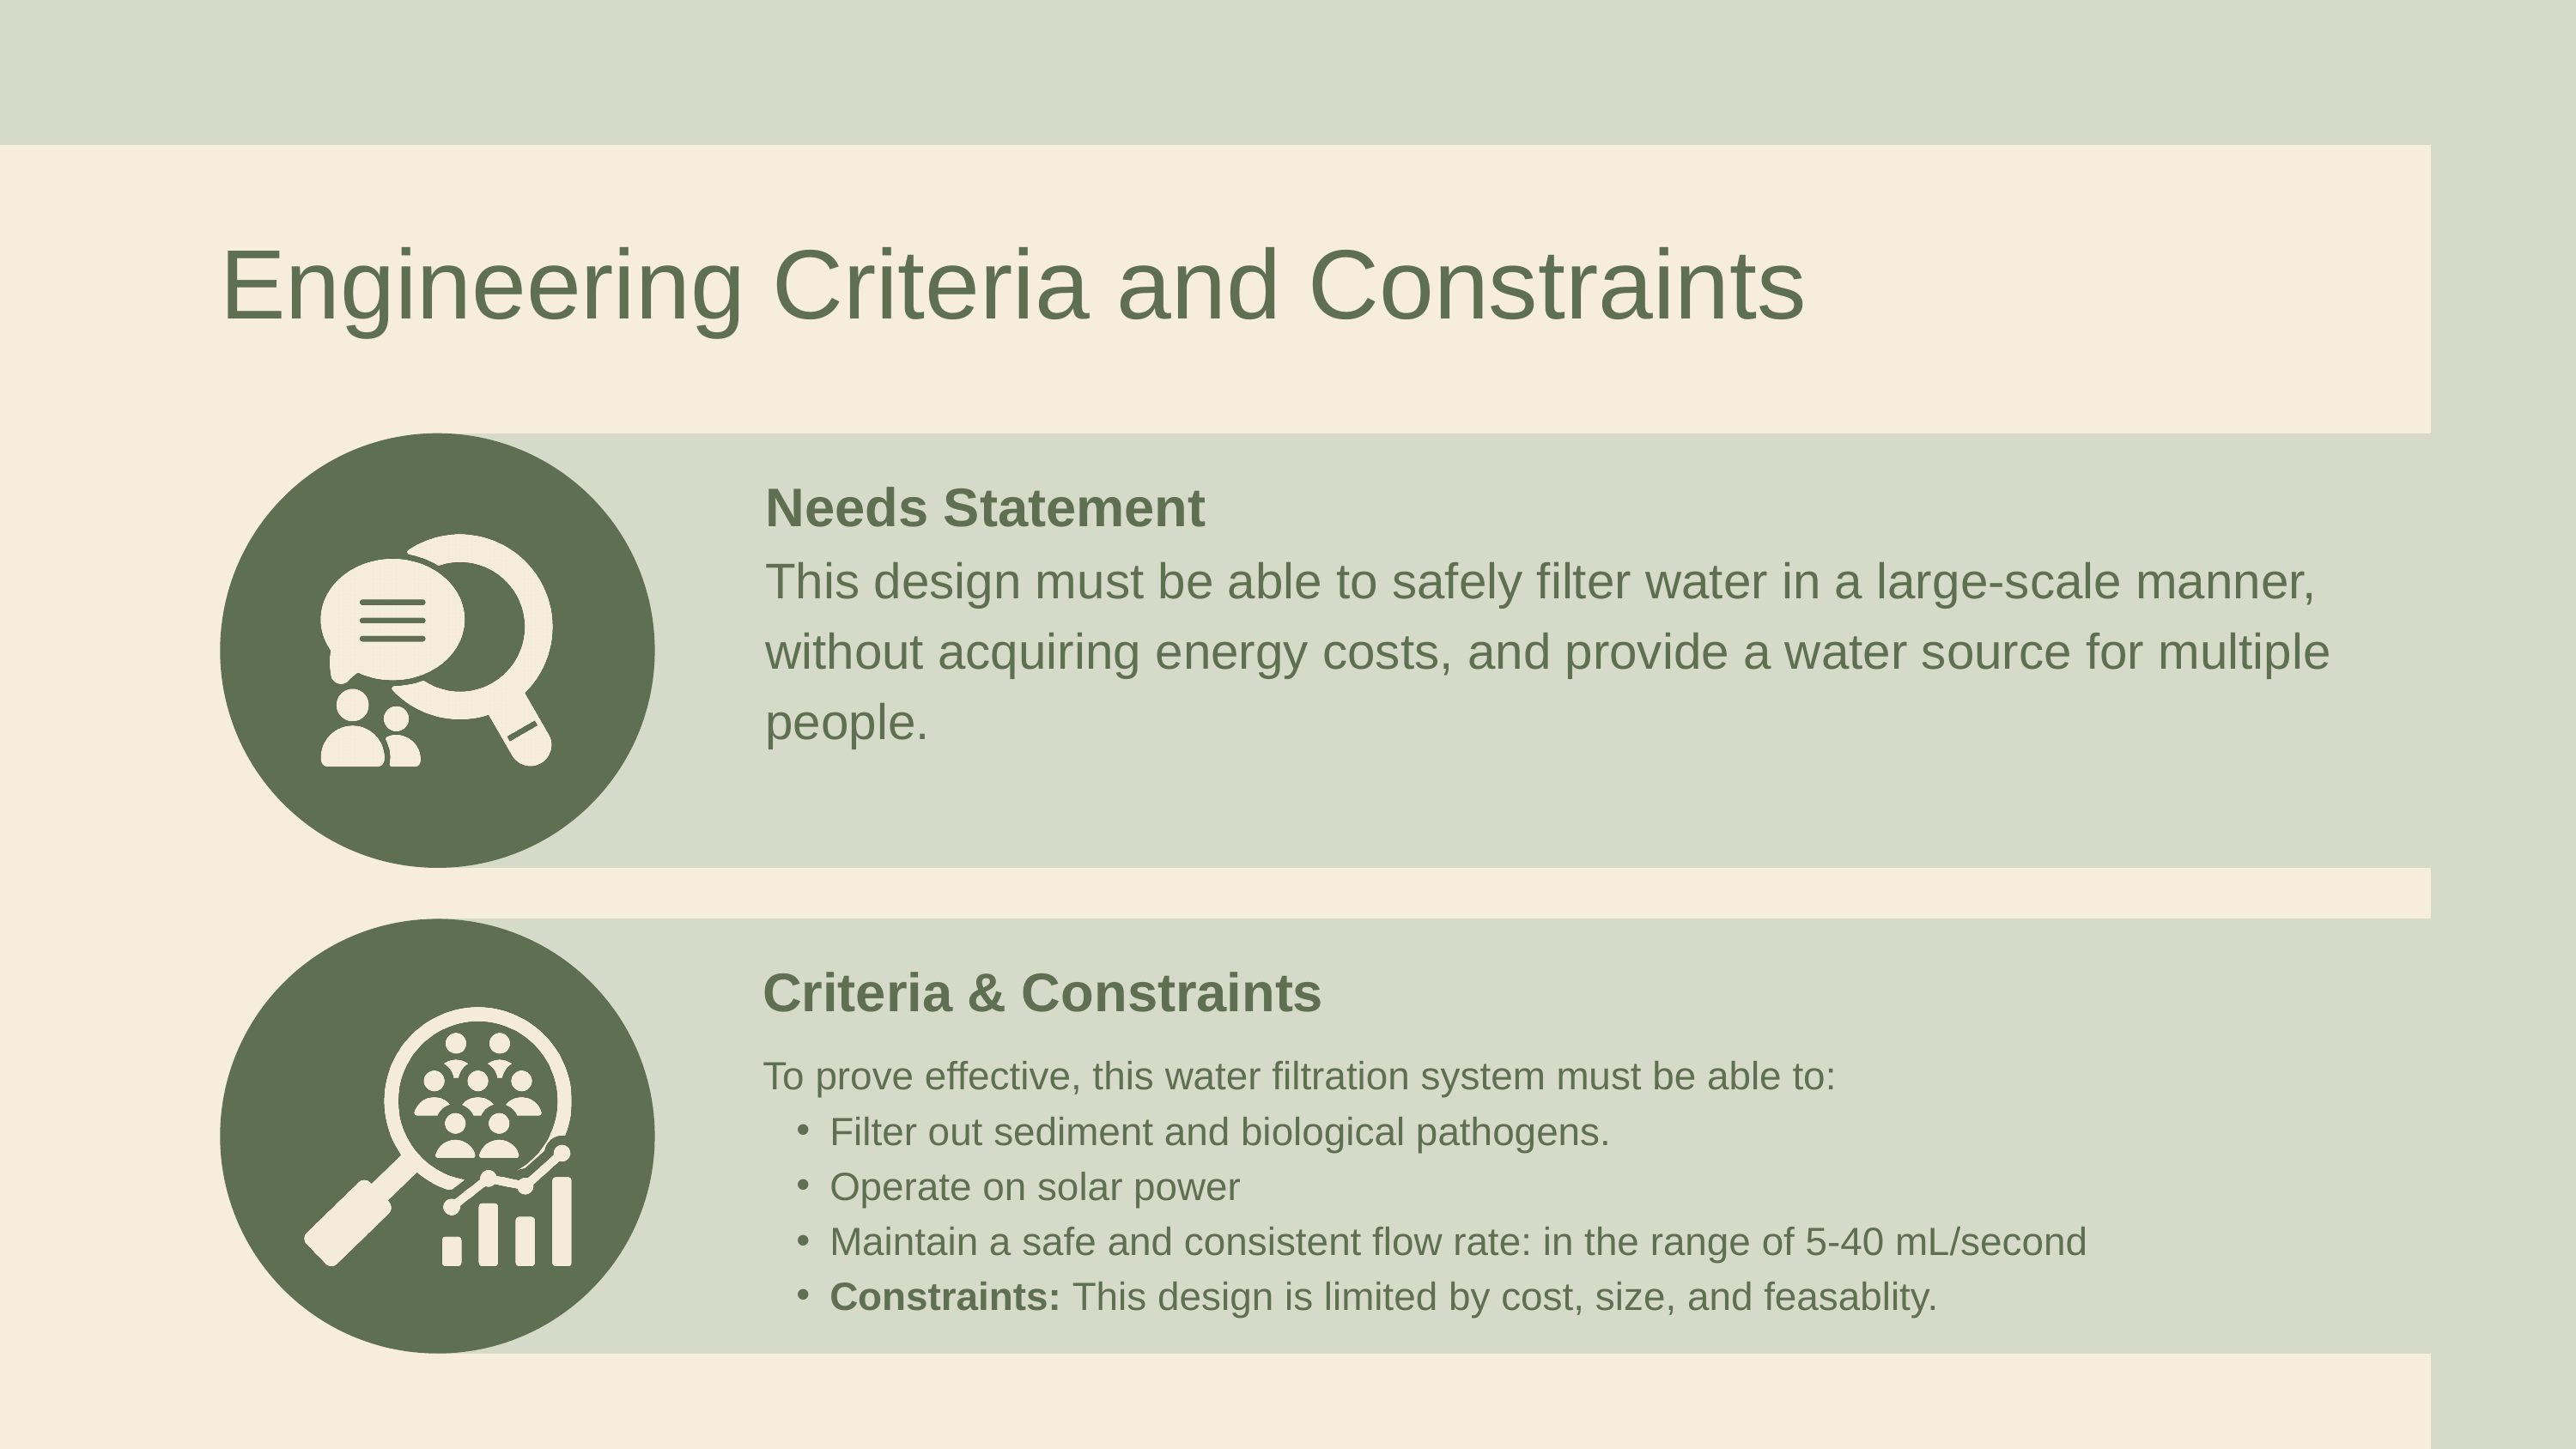

Engineering Criteria and Constraints

Needs Statement

This design must be able to safely filter water in a large-scale manner, without acquiring energy costs, and provide a water source for multiple people.

Criteria & Constraints

To prove effective, this water filtration system must be able to:
Filter out sediment and biological pathogens.
Operate on solar power
Maintain a safe and consistent flow rate: in the range of 5-40 mL/second
Constraints: This design is limited by cost, size, and feasablity.